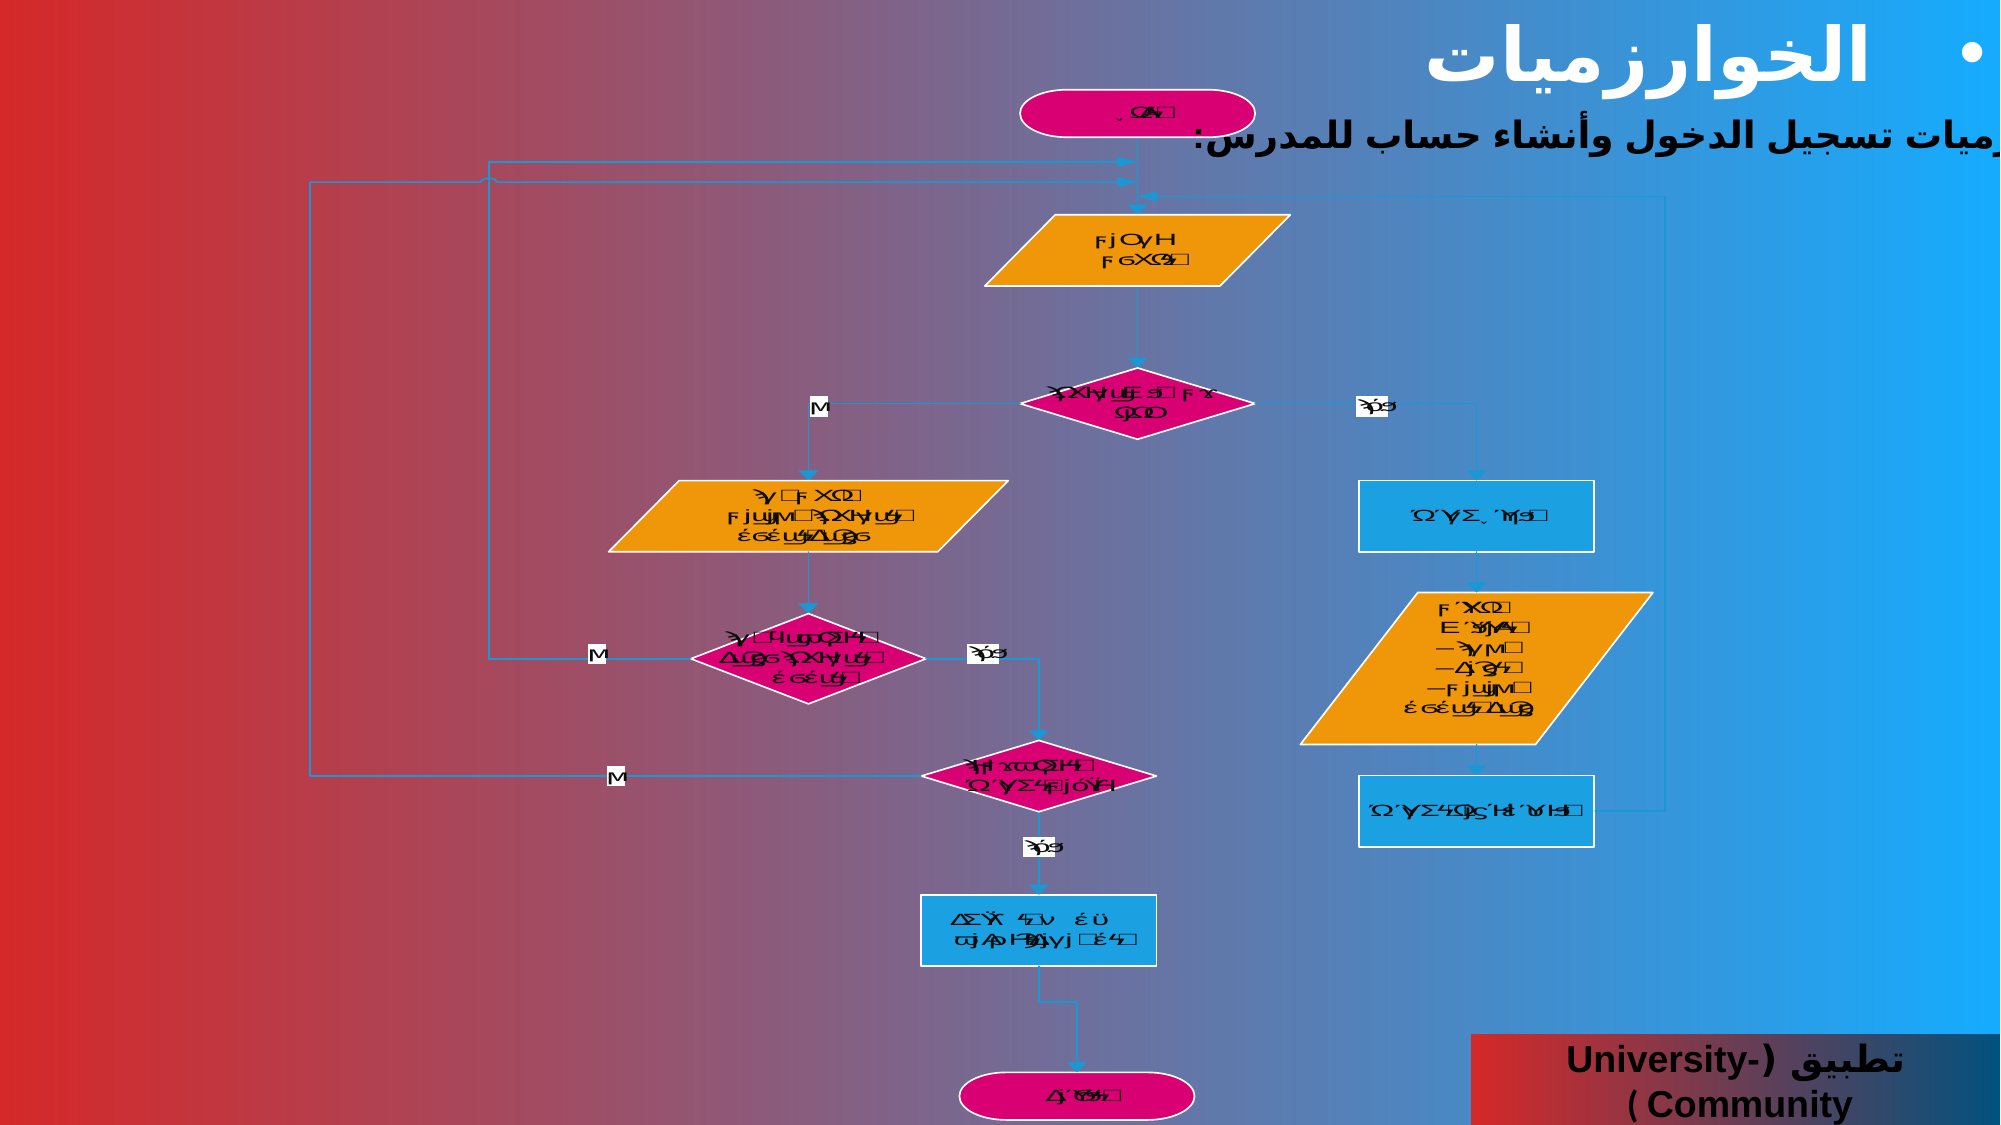

الخوارزميات

خوارزميات تسجيل الدخول وأنشاء حساب للمدرس:
تطبيق (University-Community )